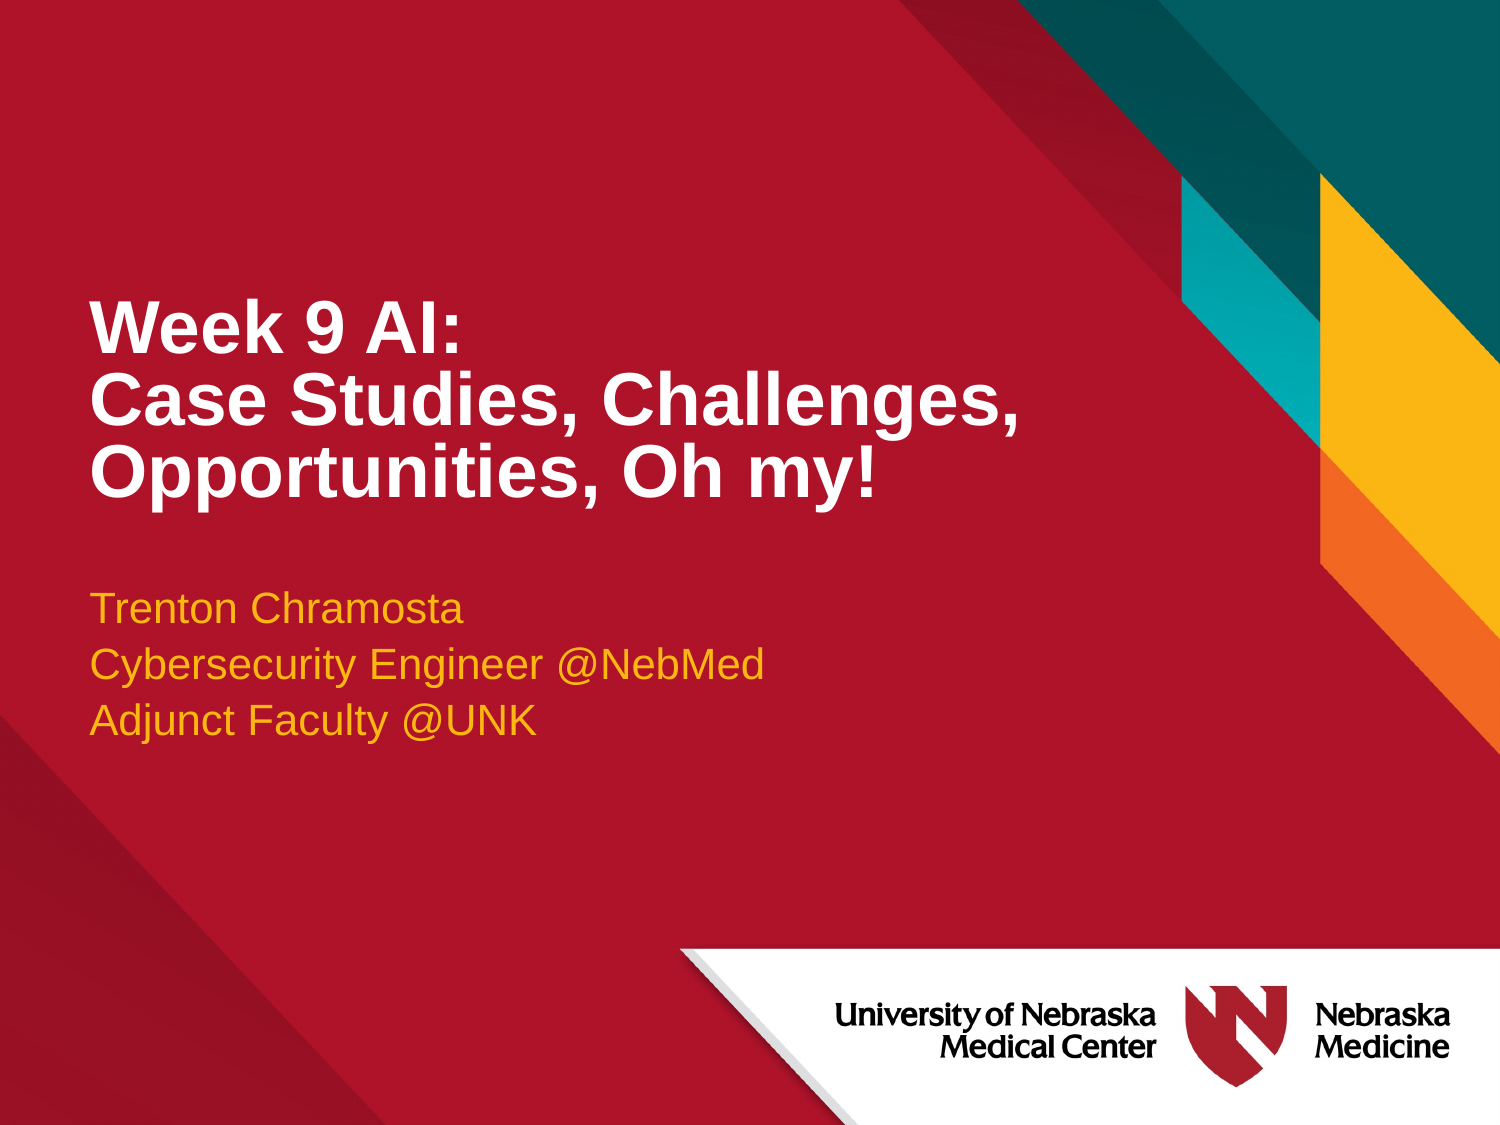

# Week 9 AI: Case Studies, Challenges, Opportunities, Oh my!
Trenton Chramosta
Cybersecurity Engineer @NebMed
Adjunct Faculty @UNK